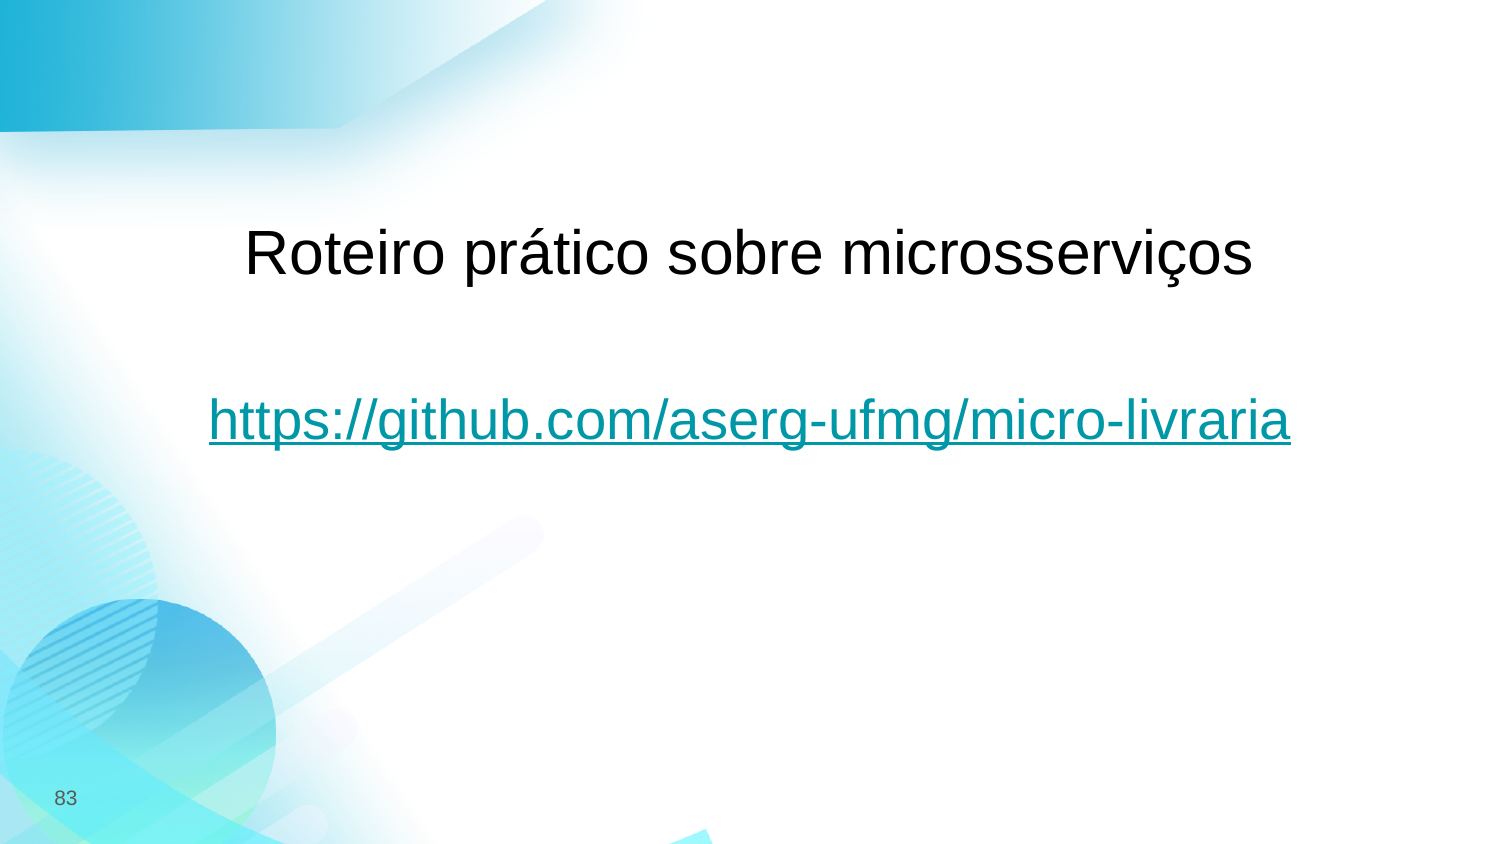

# Roteiro prático sobre microsserviços

https://github.com/aserg-ufmg/micro-livraria
83